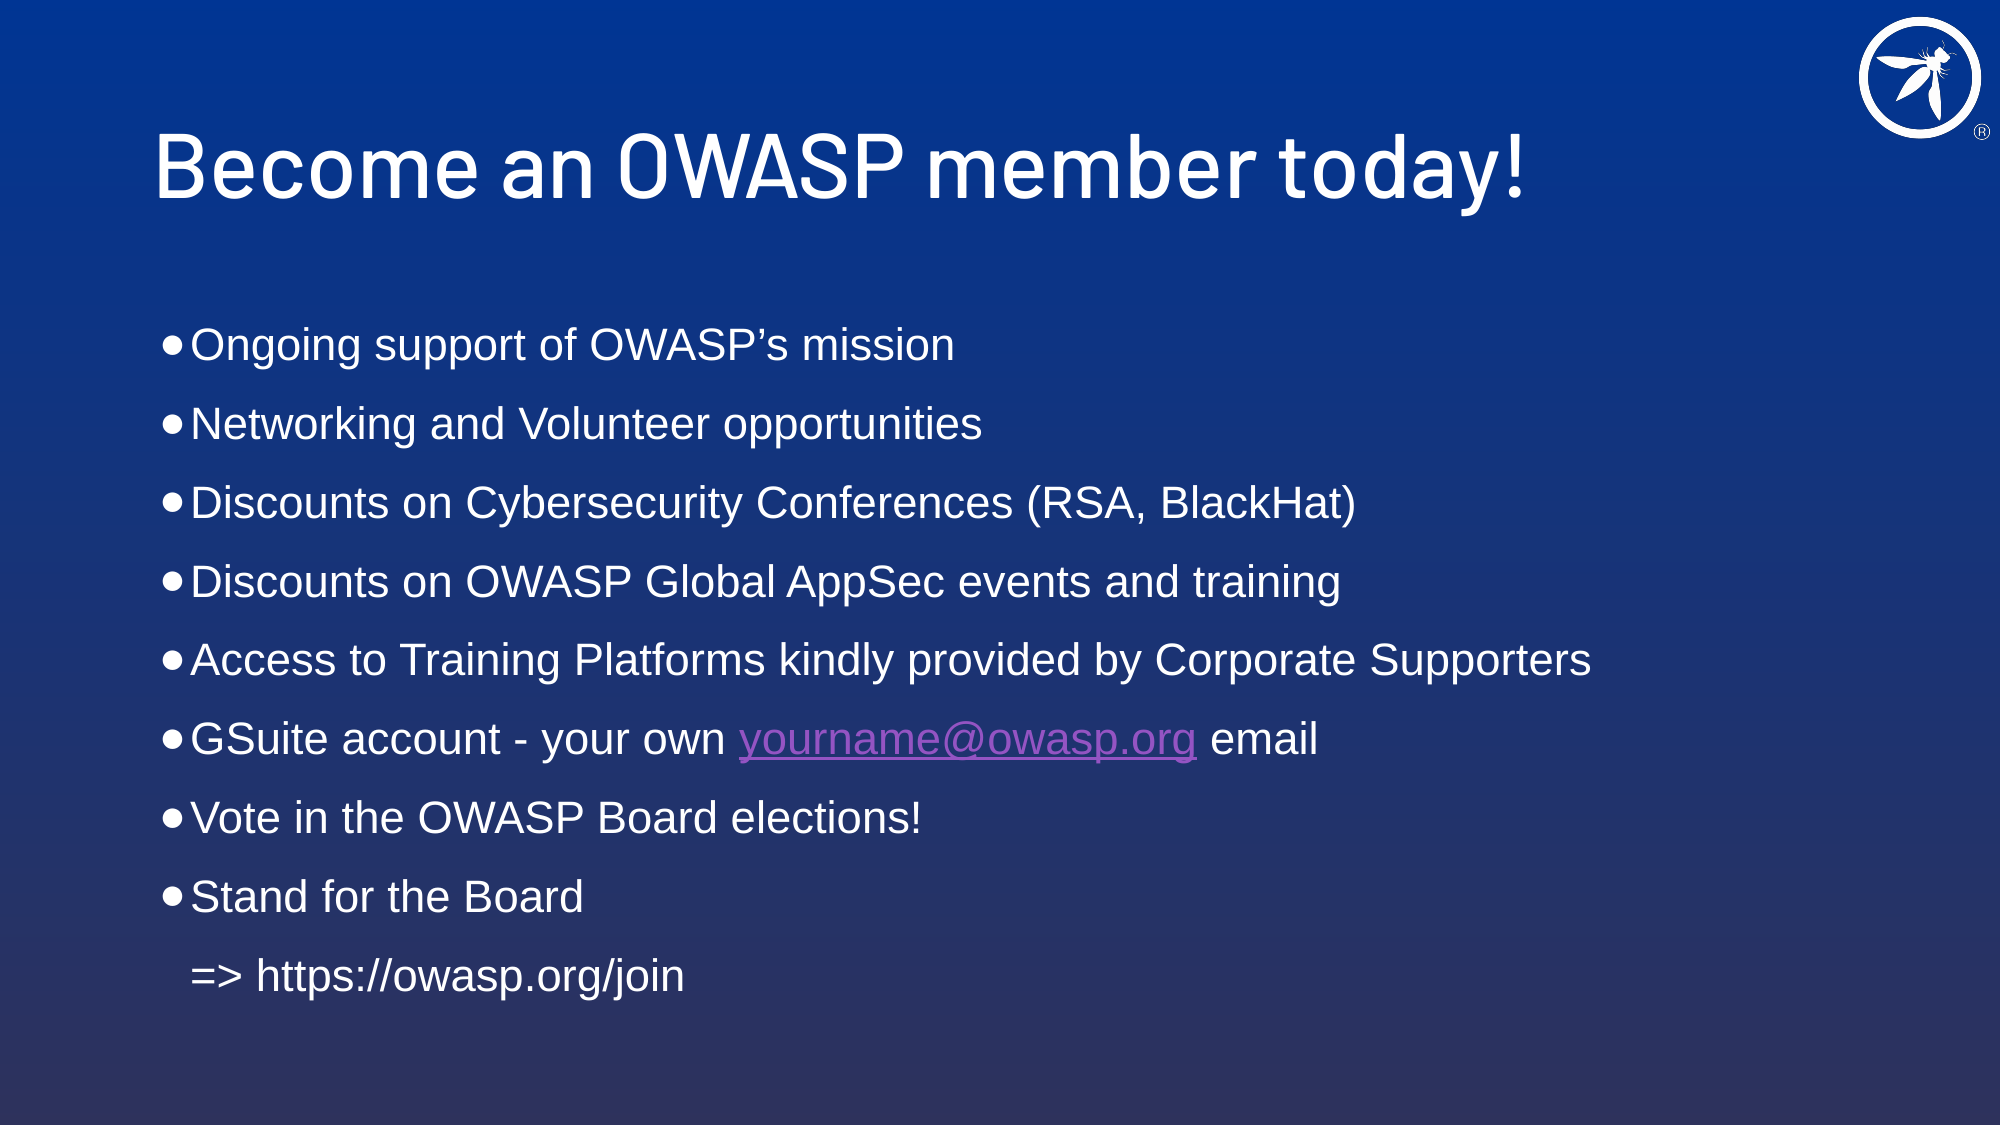

# Become an OWASP member today!
Ongoing support of OWASP’s mission
Networking and Volunteer opportunities
Discounts on Cybersecurity Conferences (RSA, BlackHat)
Discounts on OWASP Global AppSec events and training
Access to Training Platforms kindly provided by Corporate Supporters
GSuite account - your own yourname@owasp.org email
Vote in the OWASP Board elections!
Stand for the Board
=> https://owasp.org/join